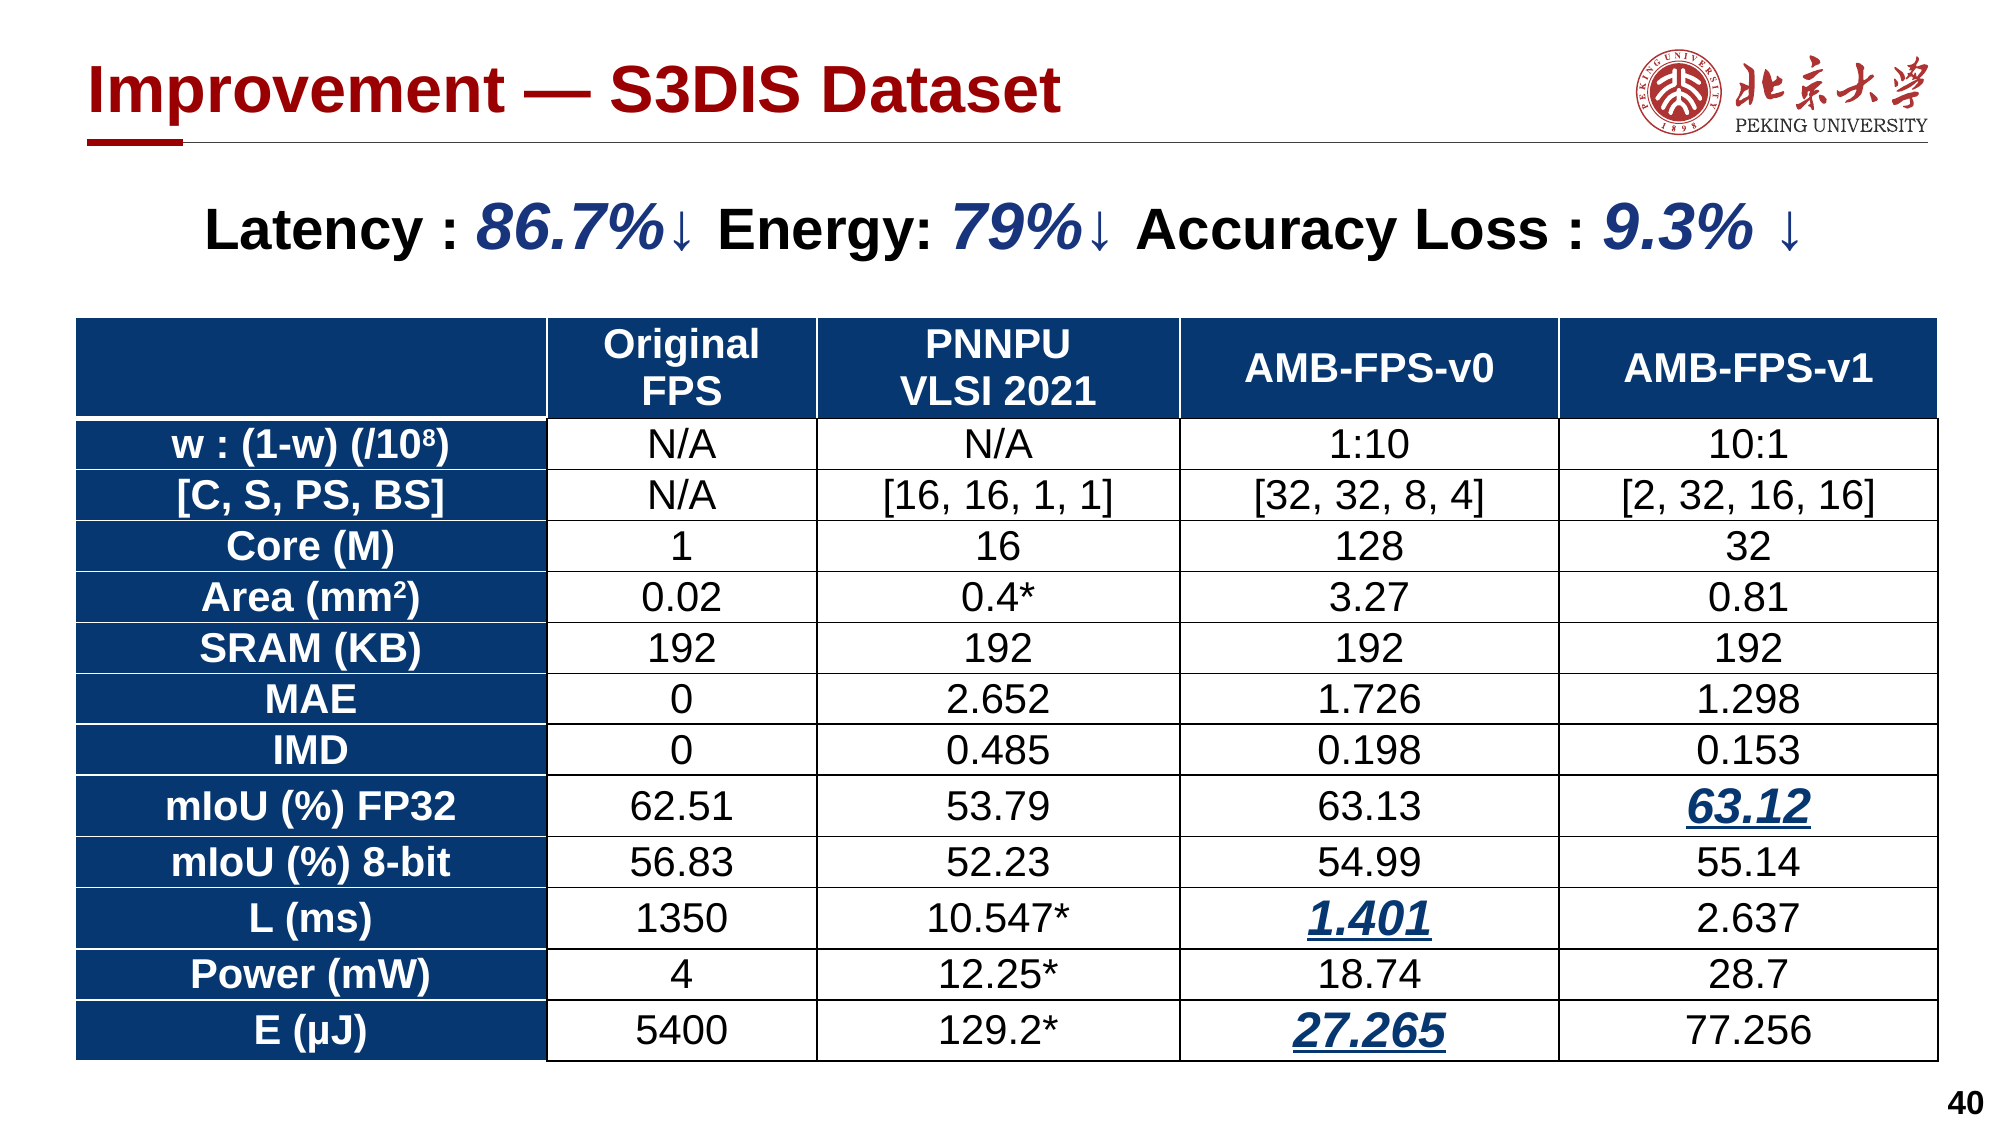

# Improvement — S3DIS Dataset
Latency : 86.7%↓ Energy: 79%↓ Accuracy Loss : 9.3% ↓
|  | Original FPS | PNNPU VLSI 2021 | AMB-FPS-v0 | AMB-FPS-v1 |
| --- | --- | --- | --- | --- |
| w : (1-w) (/108) | N/A | N/A | 1:10 | 10:1 |
| [C, S, PS, BS] | N/A | [16, 16, 1, 1] | [32, 32, 8, 4] | [2, 32, 16, 16] |
| Core (M) | 1 | 16 | 128 | 32 |
| Area (mm2) | 0.02 | 0.4\* | 3.27 | 0.81 |
| SRAM (KB) | 192 | 192 | 192 | 192 |
| MAE | 0 | 2.652 | 1.726 | 1.298 |
| IMD | 0 | 0.485 | 0.198 | 0.153 |
| mIoU (%) FP32 | 62.51 | 53.79 | 63.13 | 63.12 |
| mIoU (%) 8-bit | 56.83 | 52.23 | 54.99 | 55.14 |
| L (ms) | 1350 | 10.547\* | 1.401 | 2.637 |
| Power (mW) | 4 | 12.25\* | 18.74 | 28.7 |
| E (µJ) | 5400 | 129.2\* | 27.265 | 77.256 |
40